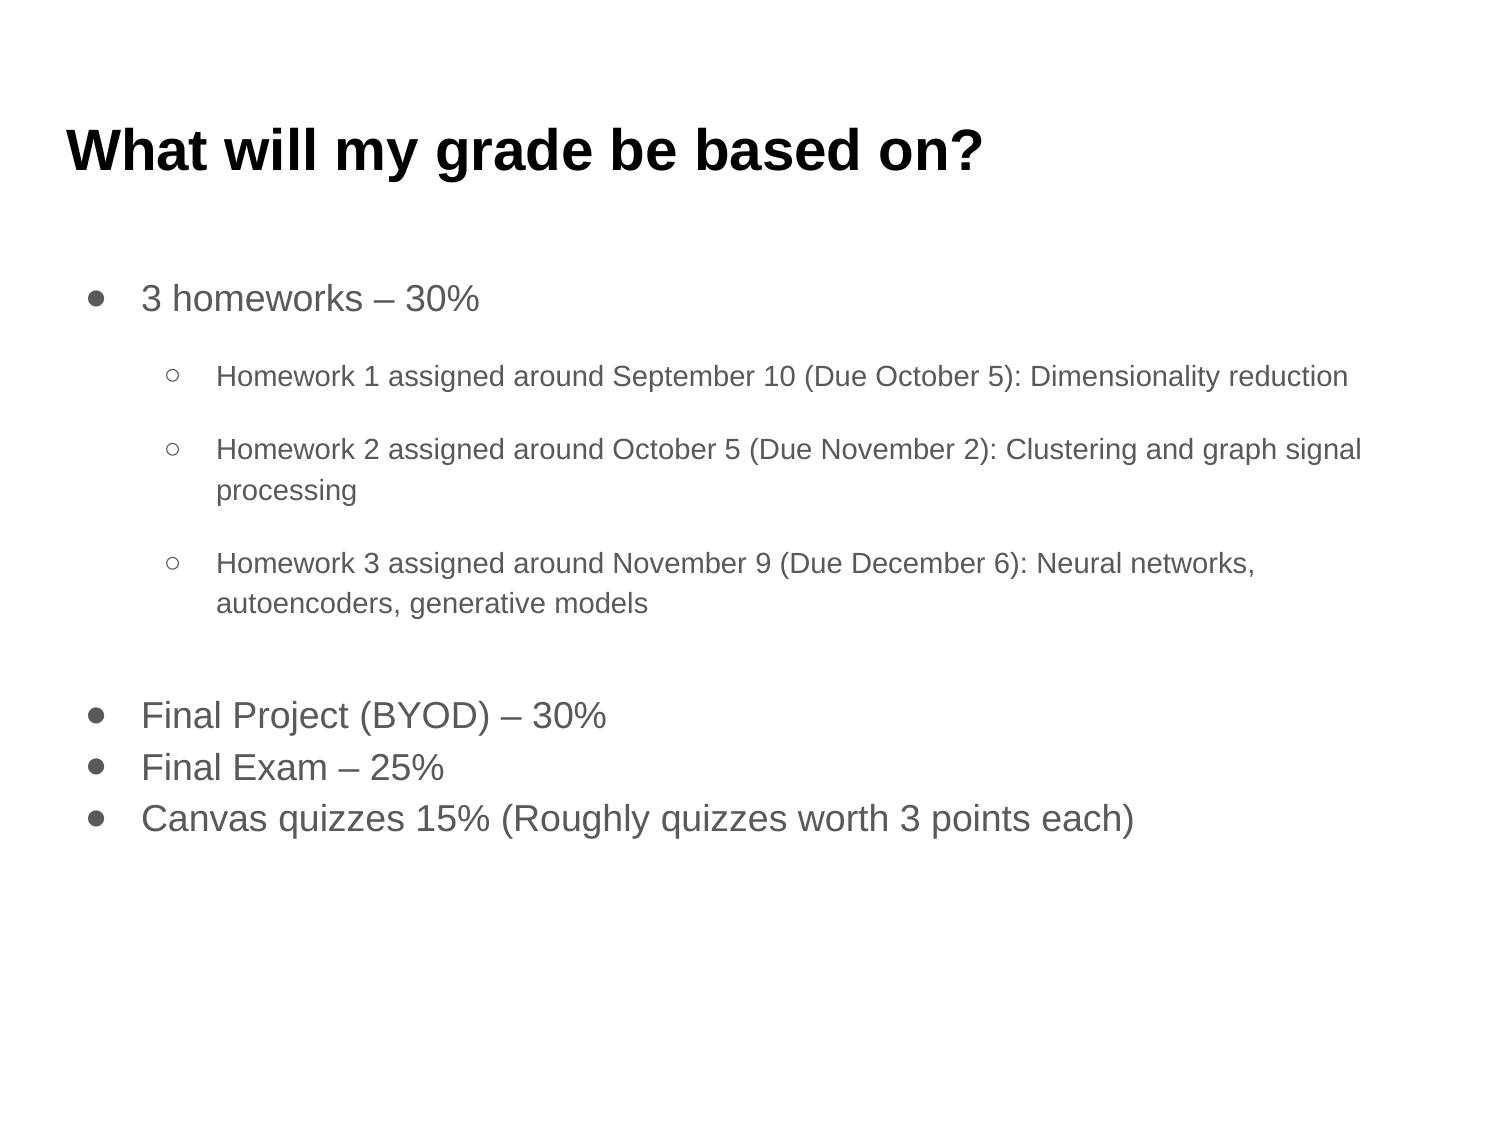

# What will my grade be based on?
3 homeworks – 30%
Homework 1 assigned around September 10 (Due October 5): Dimensionality reduction
Homework 2 assigned around October 5 (Due November 2): Clustering and graph signal processing
Homework 3 assigned around November 9 (Due December 6): Neural networks, autoencoders, generative models

Final Project (BYOD) – 30%
Final Exam – 25%
Canvas quizzes 15% (Roughly quizzes worth 3 points each)